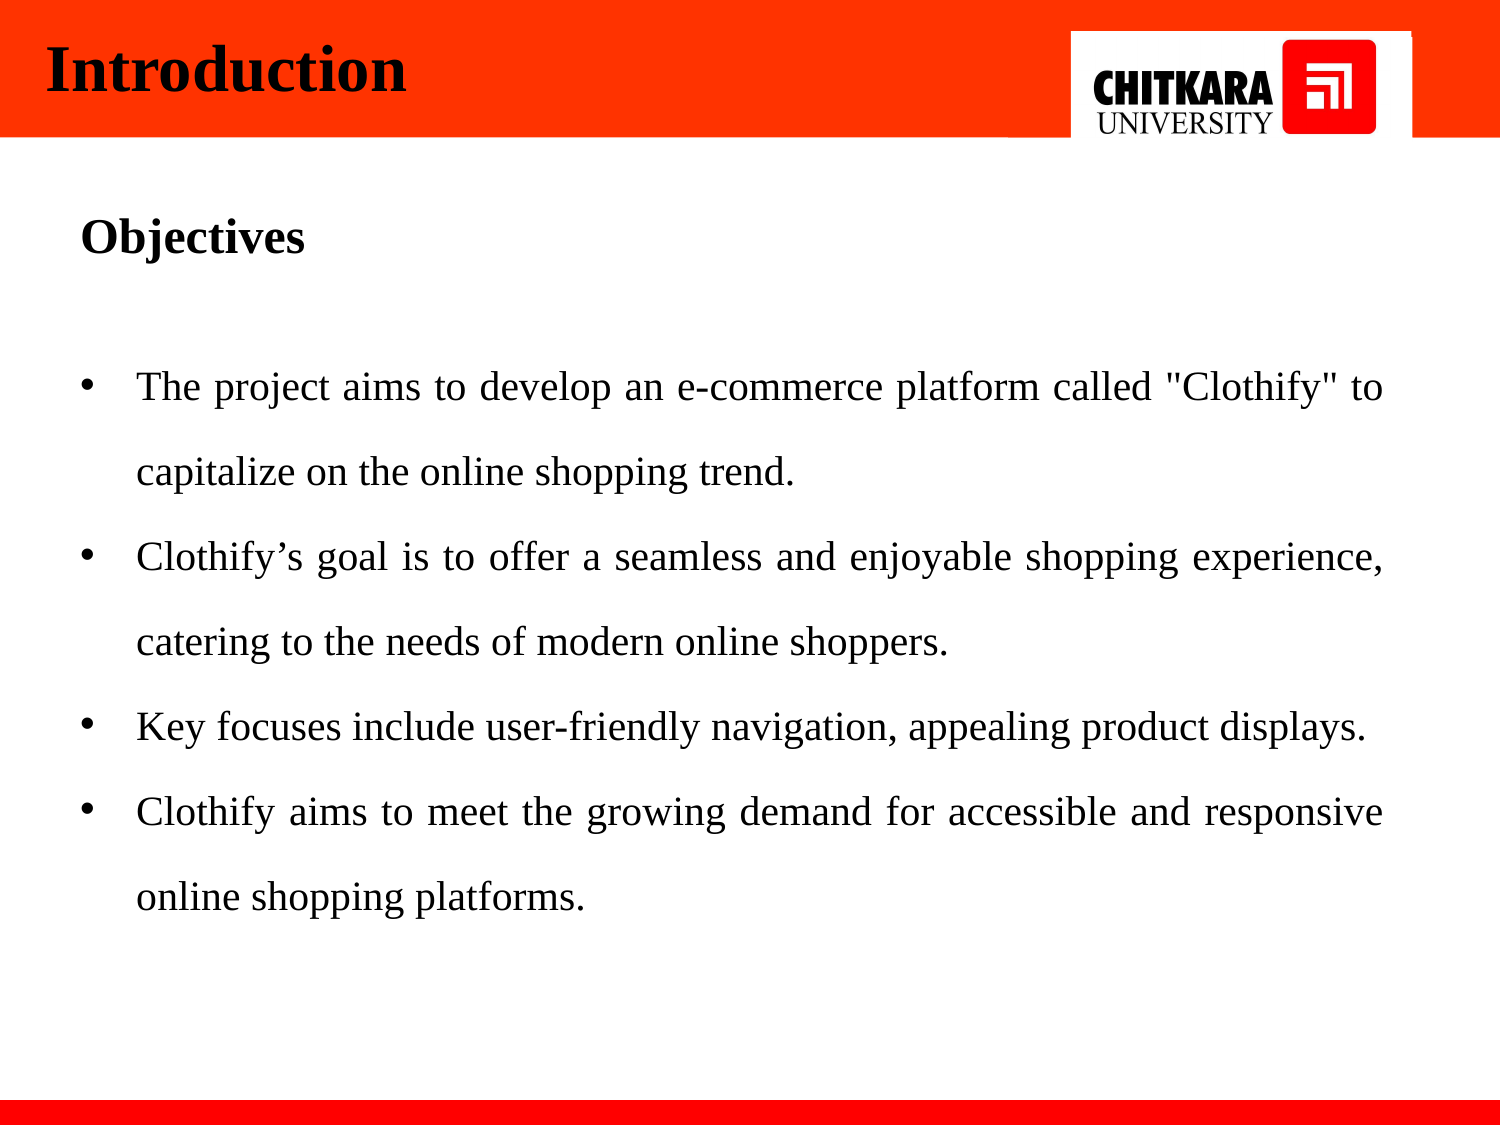

Introduction
Objectives

The project aims to develop an e-commerce platform called "Clothify" to capitalize on the online shopping trend.
Clothify’s goal is to offer a seamless and enjoyable shopping experience, catering to the needs of modern online shoppers.
Key focuses include user-friendly navigation, appealing product displays.
Clothify aims to meet the growing demand for accessible and responsive online shopping platforms.